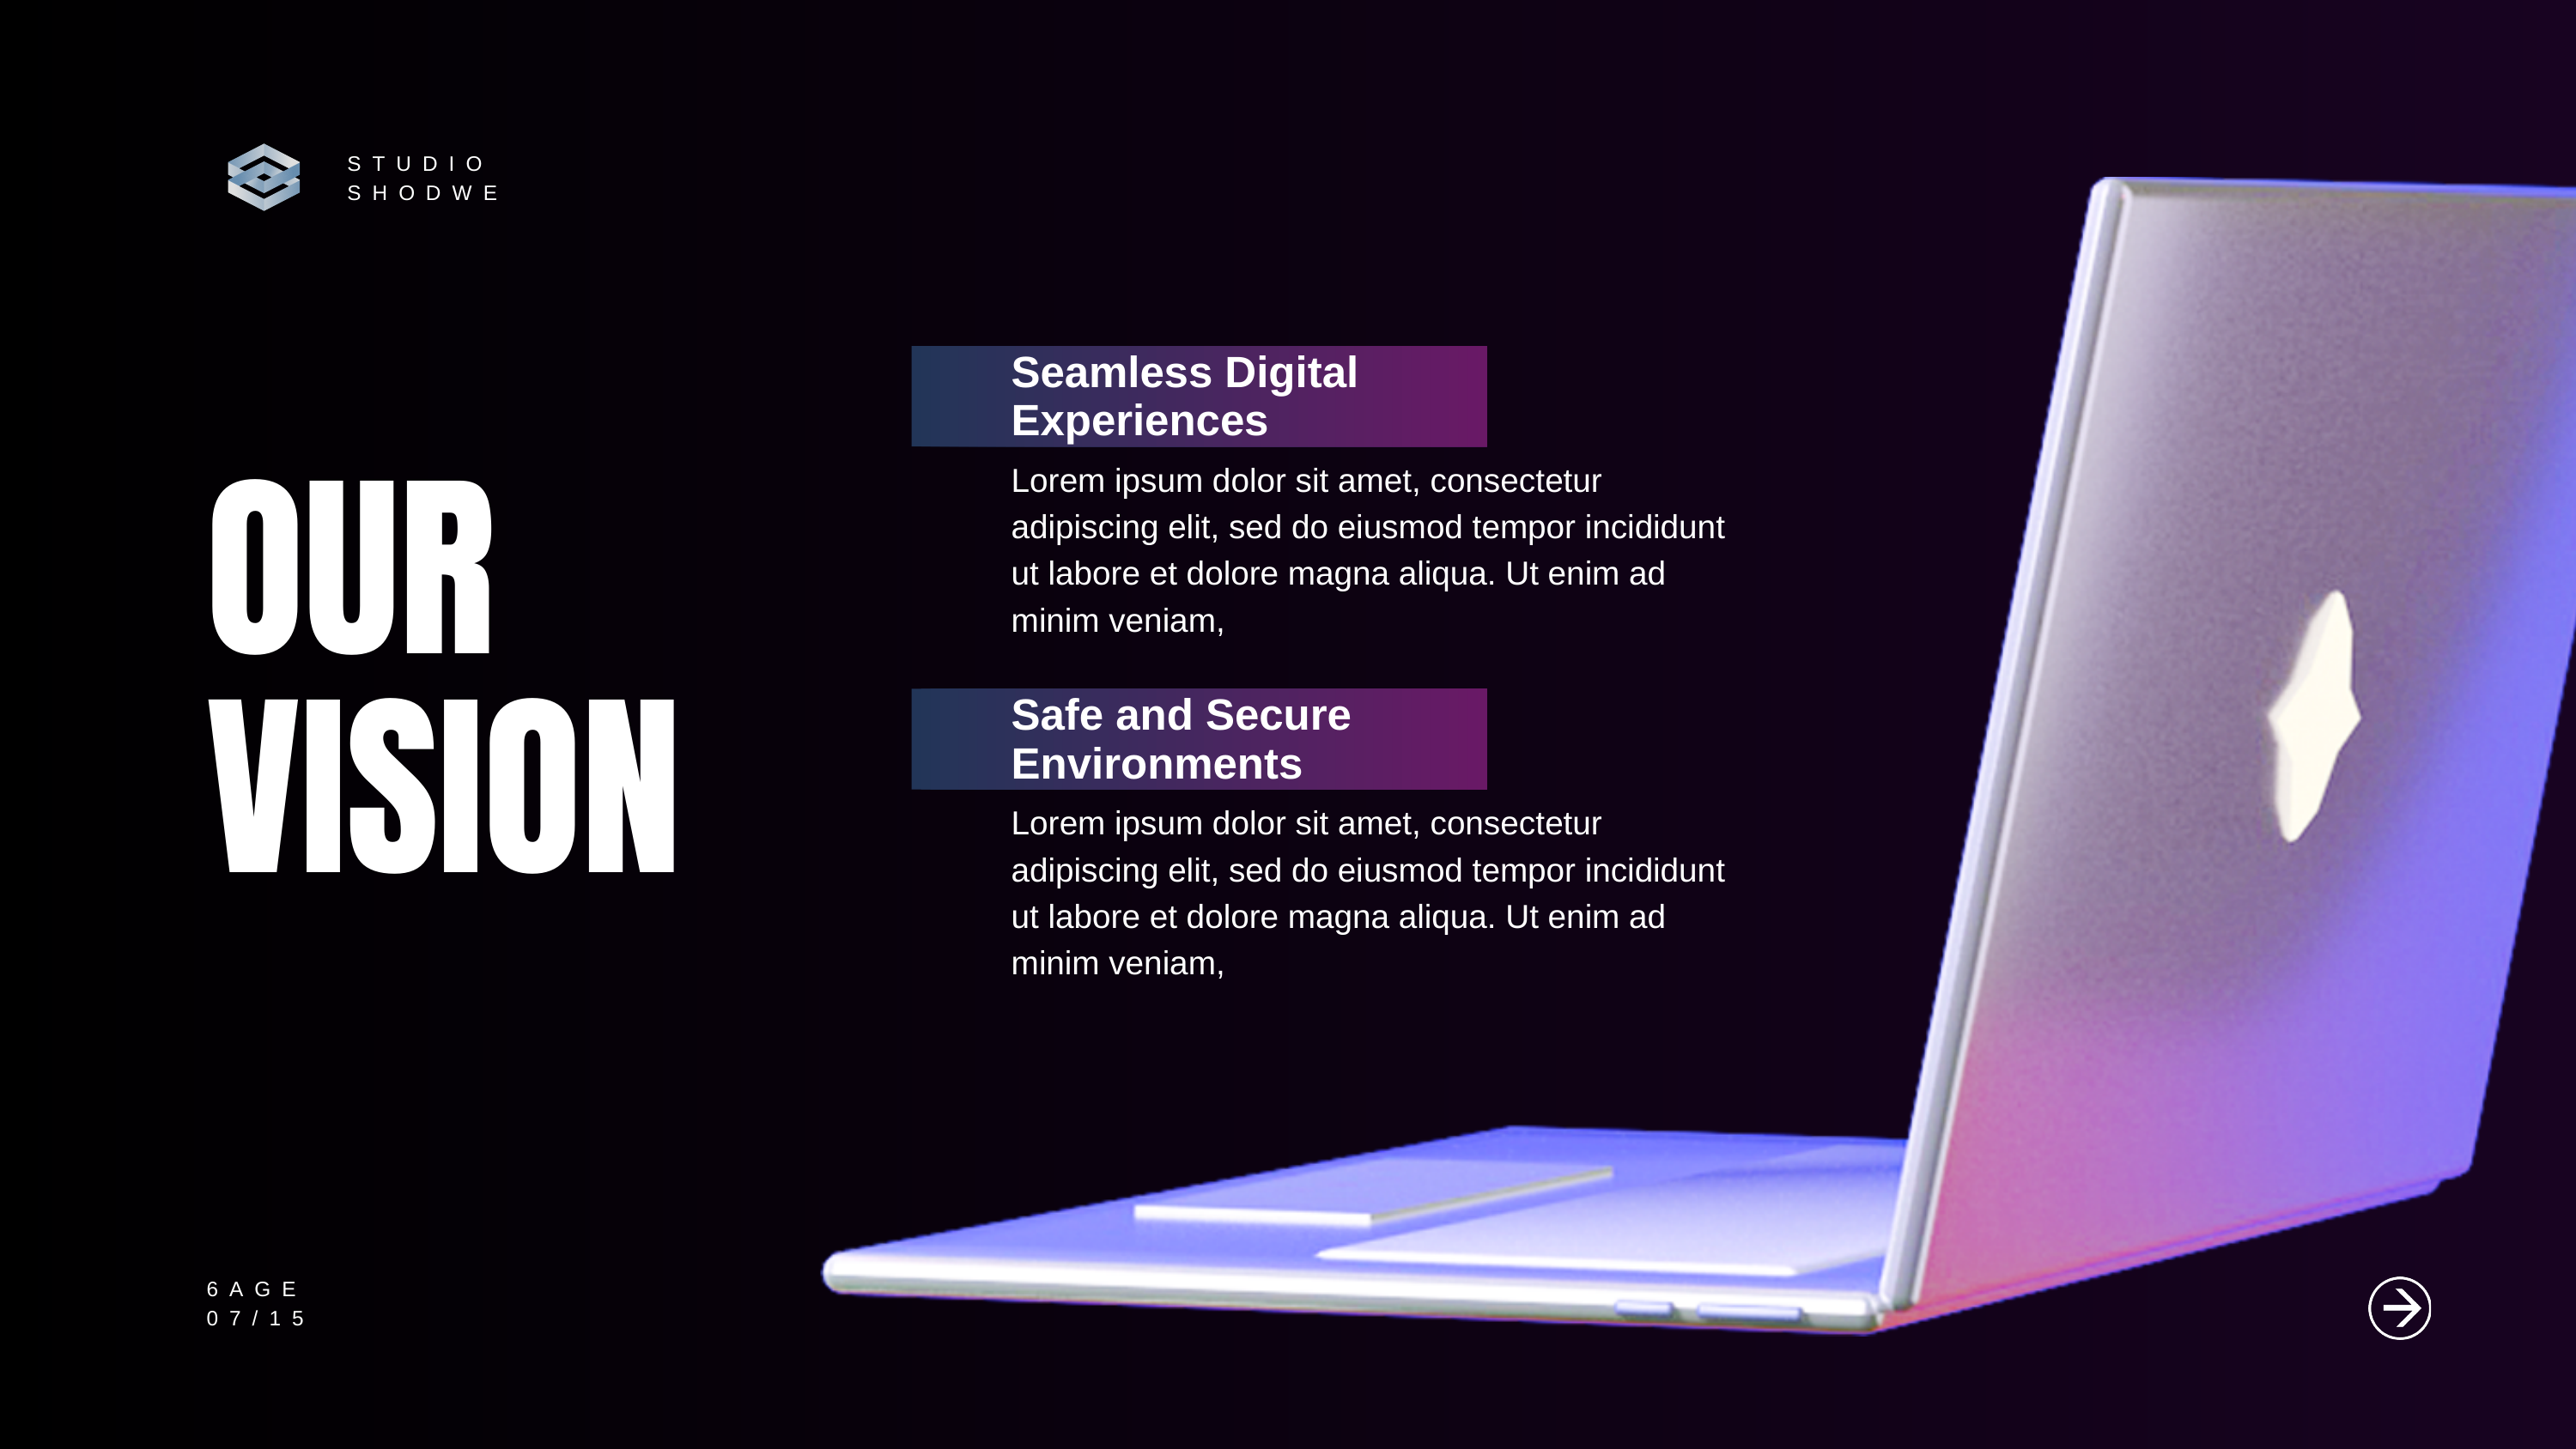

STUDIO SHODWE

Seamless Digital Experiences
Lorem ipsum dolor sit amet, consectetur adipiscing elit, sed do eiusmod tempor incididunt ut labore et dolore magna aliqua. Ut enim ad minim veniam,
OUR VISION

Safe and Secure Environments
Lorem ipsum dolor sit amet, consectetur adipiscing elit, sed do eiusmod tempor incididunt ut labore et dolore magna aliqua. Ut enim ad minim veniam,
6AGE
07/15